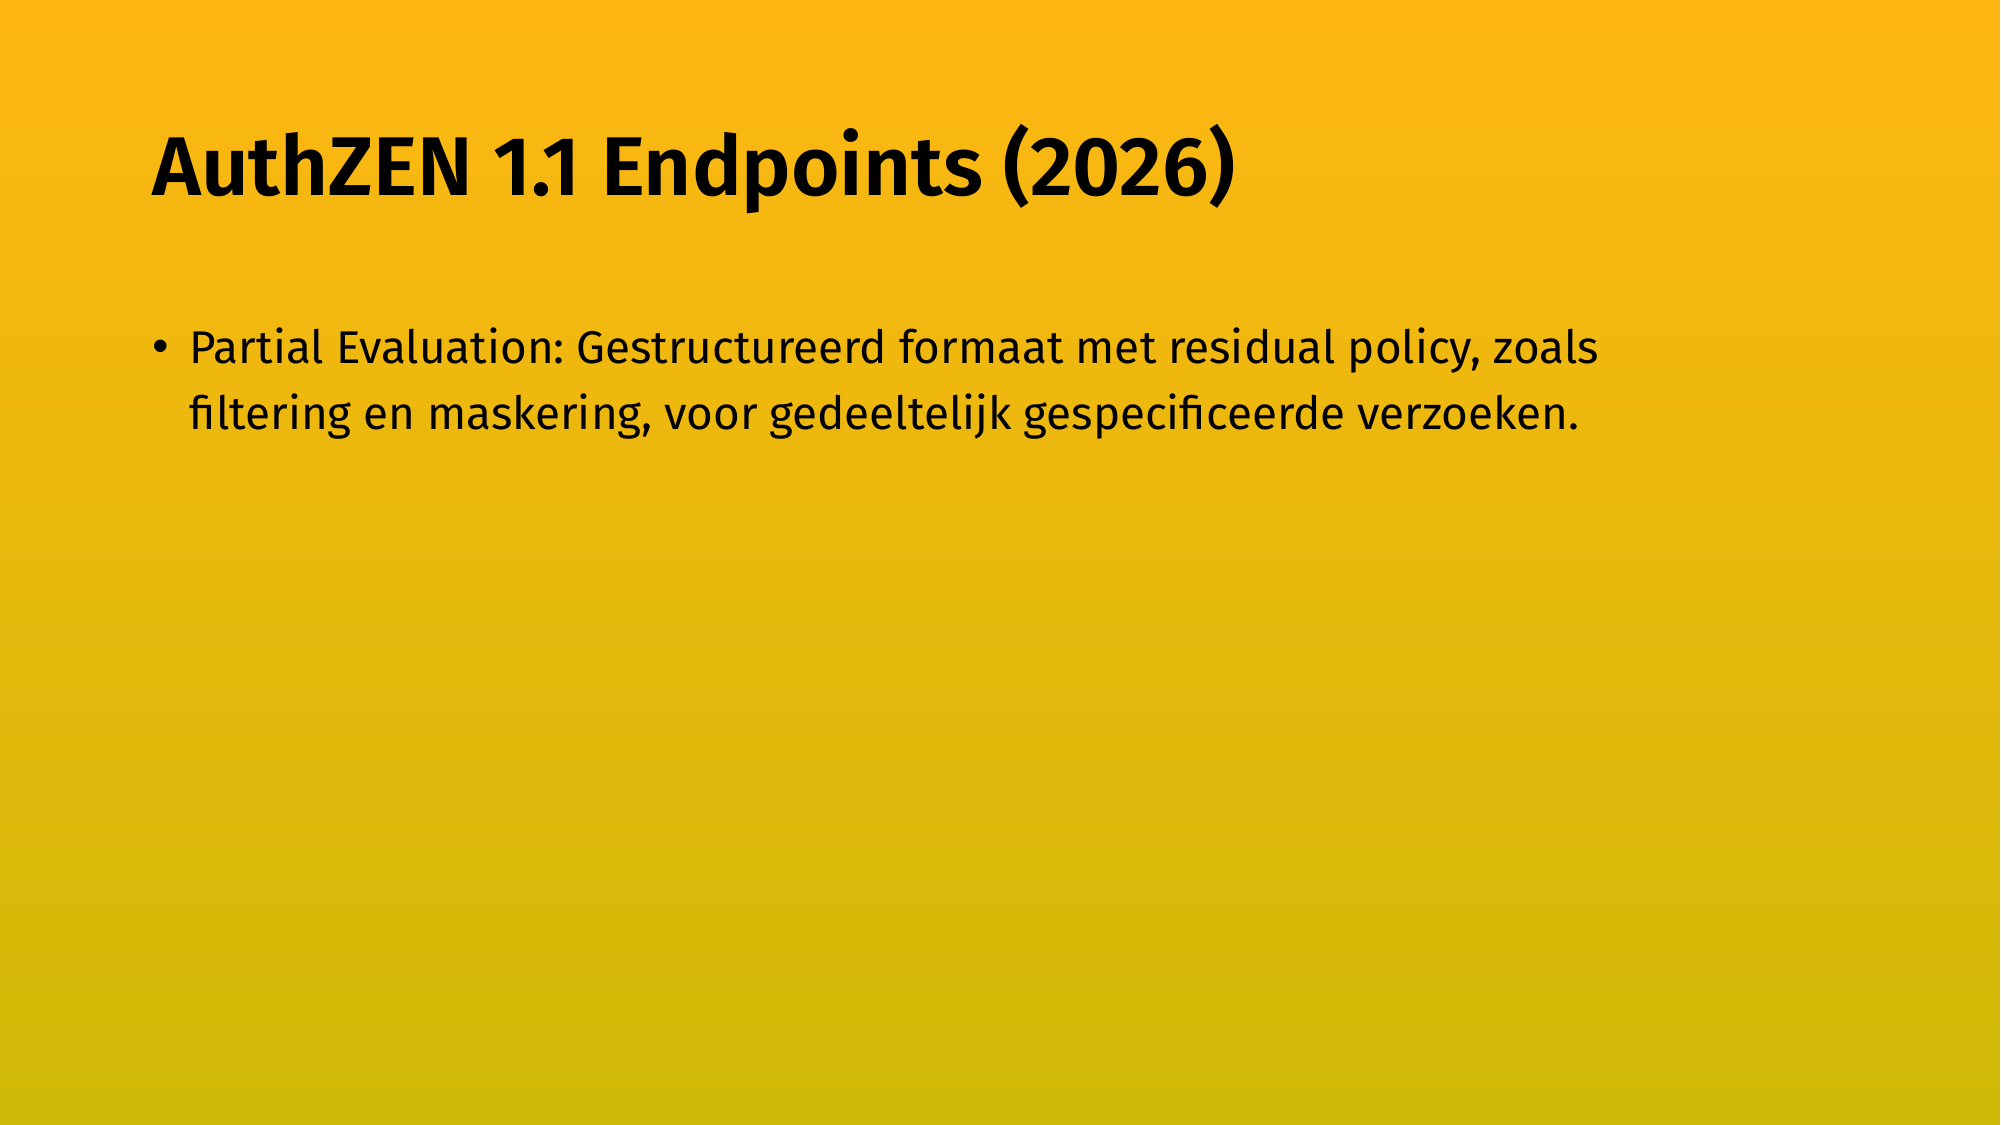

# AuthZEN 1.1 Endpoints (2026)
Partial Evaluation: Gestructureerd formaat met residual policy, zoals filtering en maskering, voor gedeeltelijk gespecificeerde verzoeken.